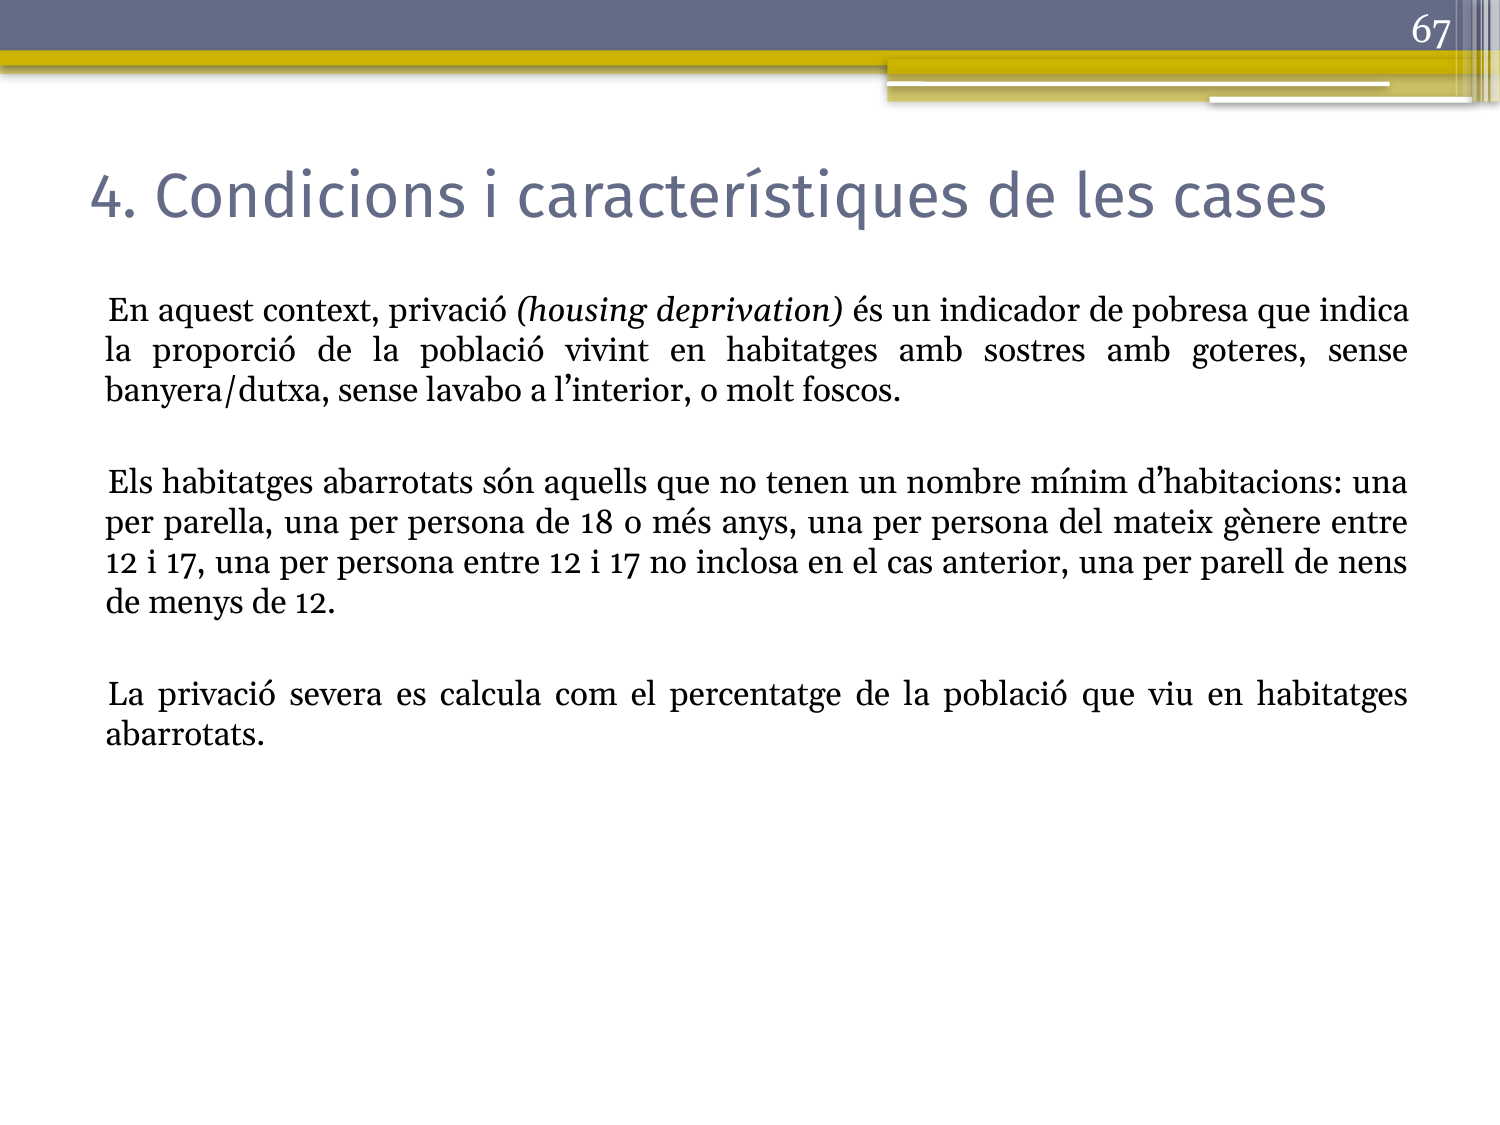

67
# 4. Condicions i característiques de les cases
En aquest context, privació (housing deprivation) és un indicador de pobresa que indica la proporció de la població vivint en habitatges amb sostres amb goteres, sense banyera/dutxa, sense lavabo a l’interior, o molt foscos.

Els habitatges abarrotats són aquells que no tenen un nombre mínim d’habitacions: una per parella, una per persona de 18 o més anys, una per persona del mateix gènere entre 12 i 17, una per persona entre 12 i 17 no inclosa en el cas anterior, una per parell de nens de menys de 12.

La privació severa es calcula com el percentatge de la població que viu en habitatges abarrotats.